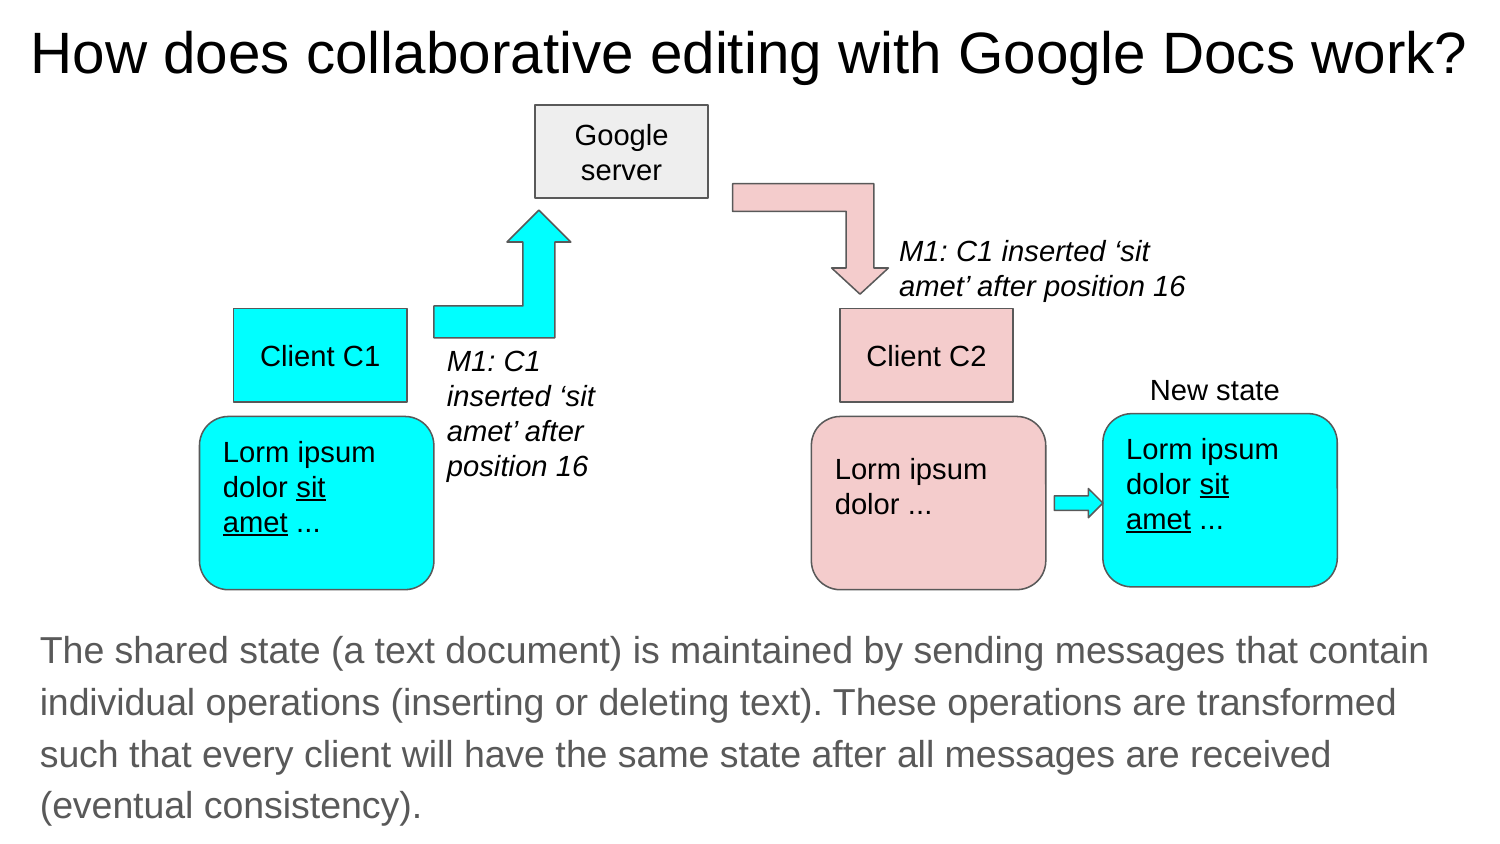

# How does collaborative editing with Google Docs work?
Google server

M1: C1 inserted ‘sit amet’ after position 16
Client C1
Client C2
M1: C1 inserted ‘sit amet’ after position 16
New state
Lorm ipsum dolor sit amet ...

Lorm ipsum dolor sit amet ...

Lorm ipsum dolor ...

The shared state (a text document) is maintained by sending messages that contain individual operations (inserting or deleting text). These operations are transformed such that every client will have the same state after all messages are received (eventual consistency).